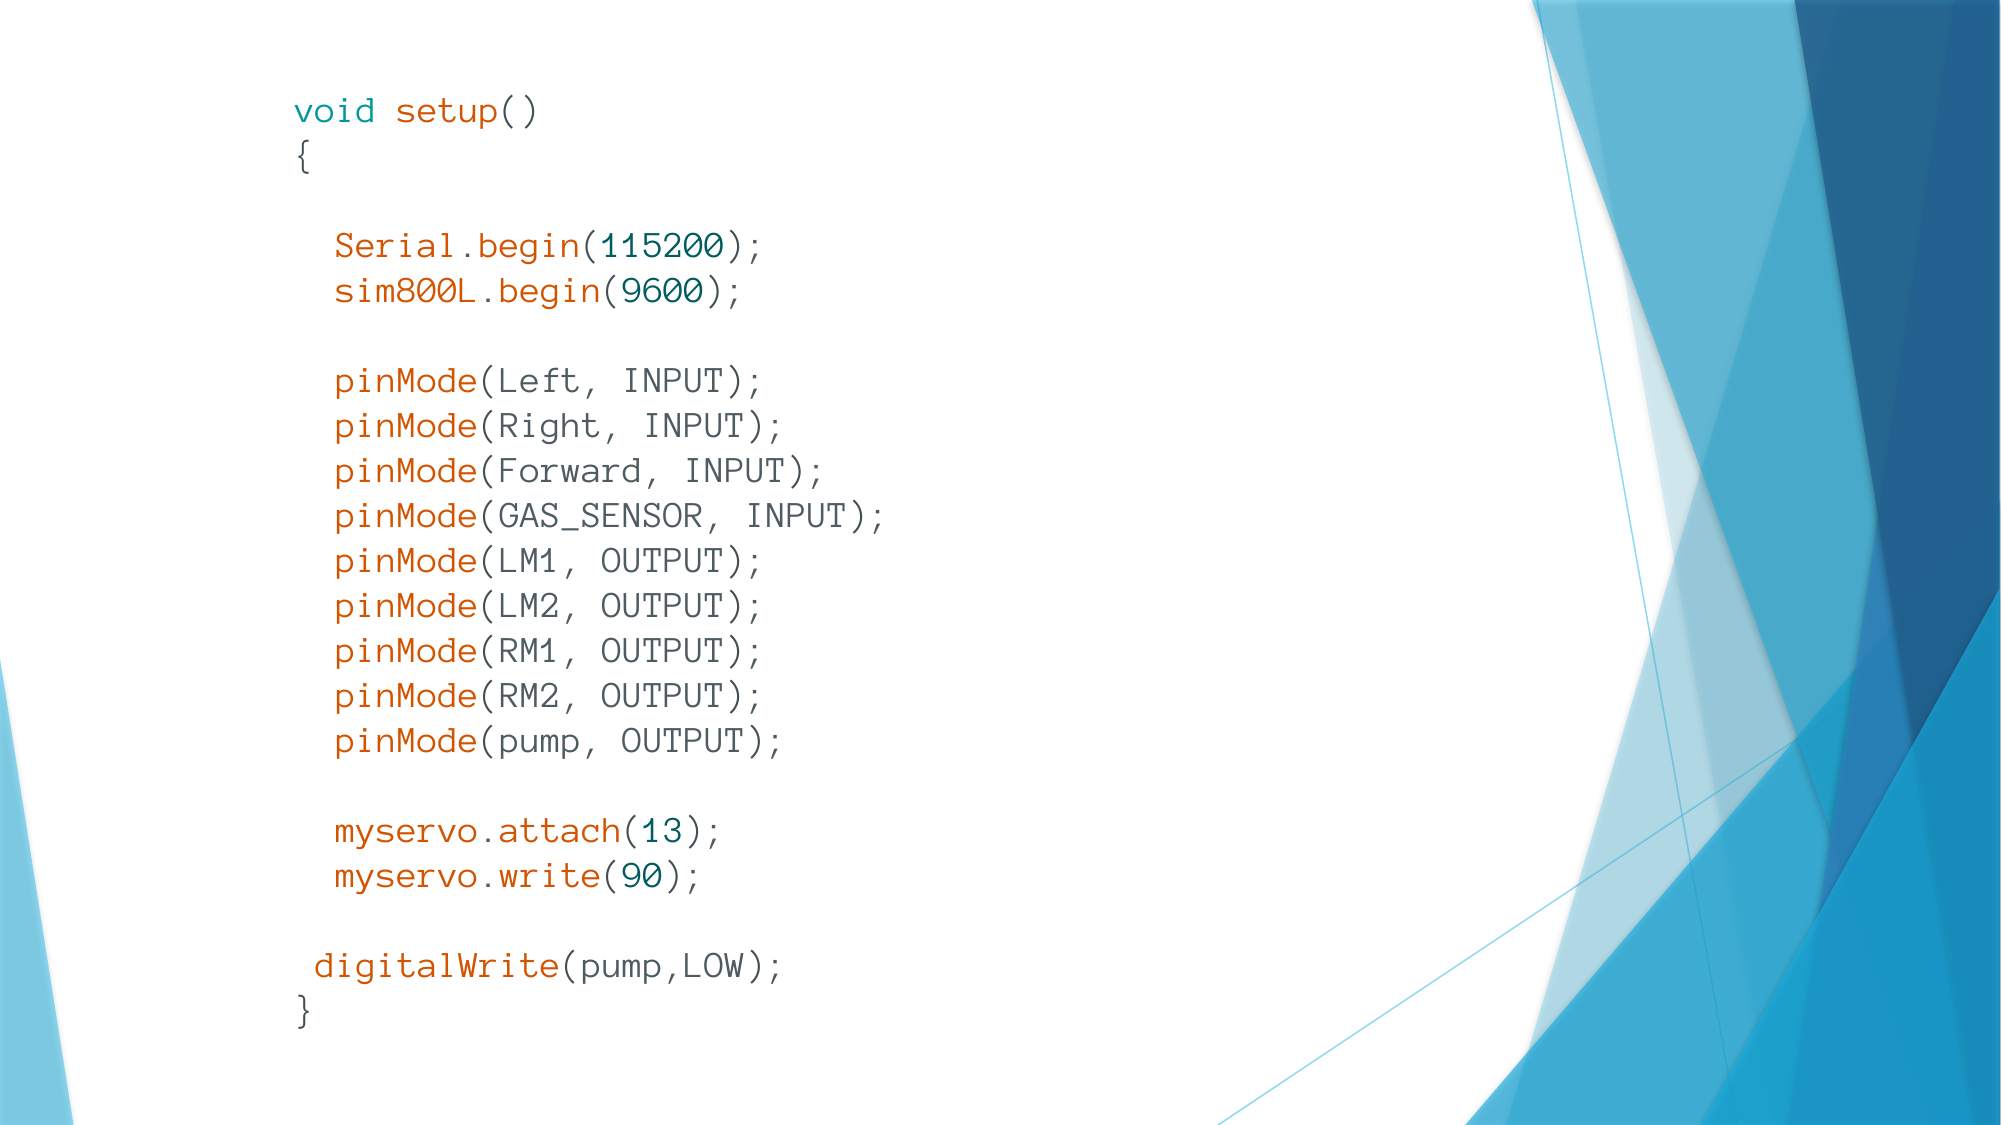

void setup()
{

  Serial.begin(115200);
  sim800L.begin(9600);

  pinMode(Left, INPUT);
  pinMode(Right, INPUT);
  pinMode(Forward, INPUT);
  pinMode(GAS_SENSOR, INPUT);
  pinMode(LM1, OUTPUT);
  pinMode(LM2, OUTPUT);
  pinMode(RM1, OUTPUT);
  pinMode(RM2, OUTPUT);
  pinMode(pump, OUTPUT);

  myservo.attach(13);
  myservo.write(90);
 digitalWrite(pump,LOW);
}